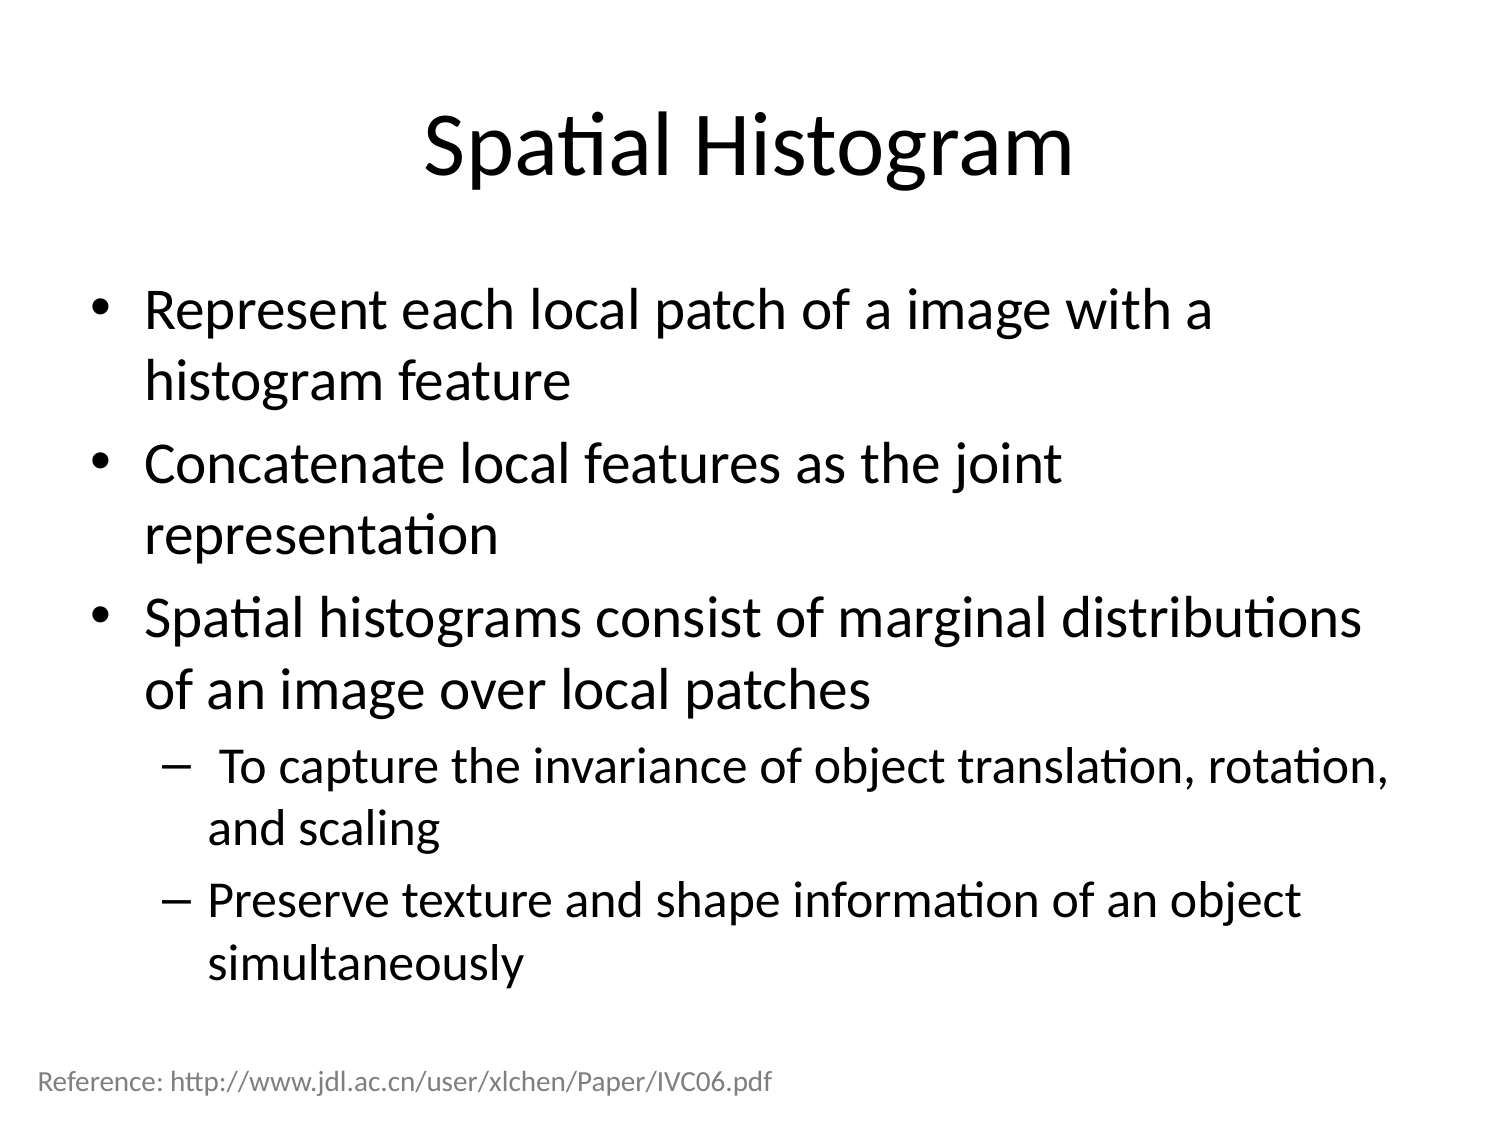

# Spatial Histogram
Represent each local patch of a image with a histogram feature
Concatenate local features as the joint representation
Spatial histograms consist of marginal distributions of an image over local patches
 To capture the invariance of object translation, rotation, and scaling
Preserve texture and shape information of an object simultaneously
Reference: http://www.jdl.ac.cn/user/xlchen/Paper/IVC06.pdf